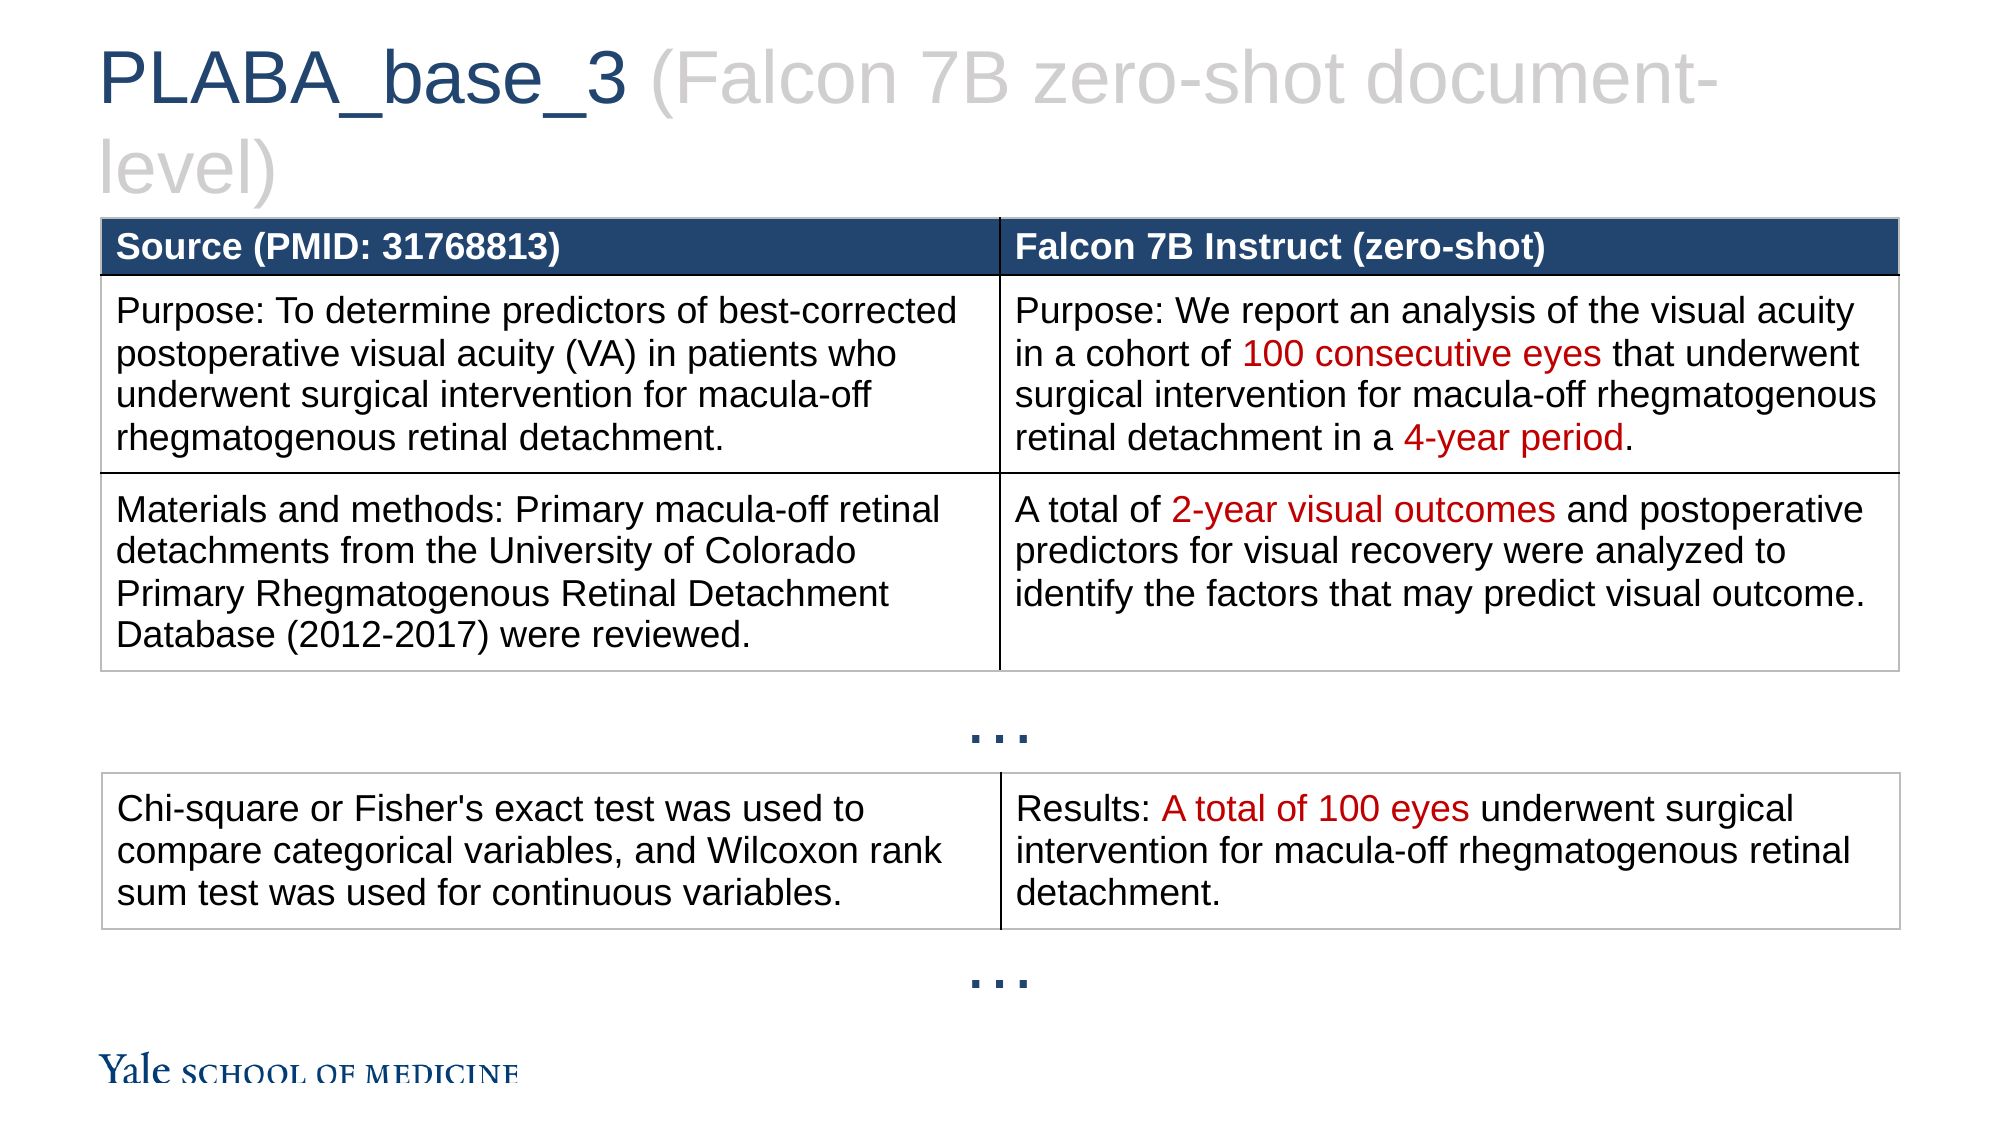

# PLABA_base_3 (Falcon 7B zero-shot document-level)
| Source (PMID: 31768813) | Falcon 7B Instruct (zero-shot) |
| --- | --- |
| Purpose: To determine predictors of best-corrected postoperative visual acuity (VA) in patients who underwent surgical intervention for macula-off rhegmatogenous retinal detachment. | Purpose: We report an analysis of the visual acuity in a cohort of 100 consecutive eyes that underwent surgical intervention for macula-off rhegmatogenous retinal detachment in a 4-year period. |
| Materials and methods: Primary macula-off retinal detachments from the University of Colorado Primary Rhegmatogenous Retinal Detachment Database (2012-2017) were reviewed. | A total of 2-year visual outcomes and postoperative predictors for visual recovery were analyzed to identify the factors that may predict visual outcome. |
…
| Chi-square or Fisher's exact test was used to compare categorical variables, and Wilcoxon rank sum test was used for continuous variables. | Results: A total of 100 eyes underwent surgical intervention for macula-off rhegmatogenous retinal detachment. |
| --- | --- |
…